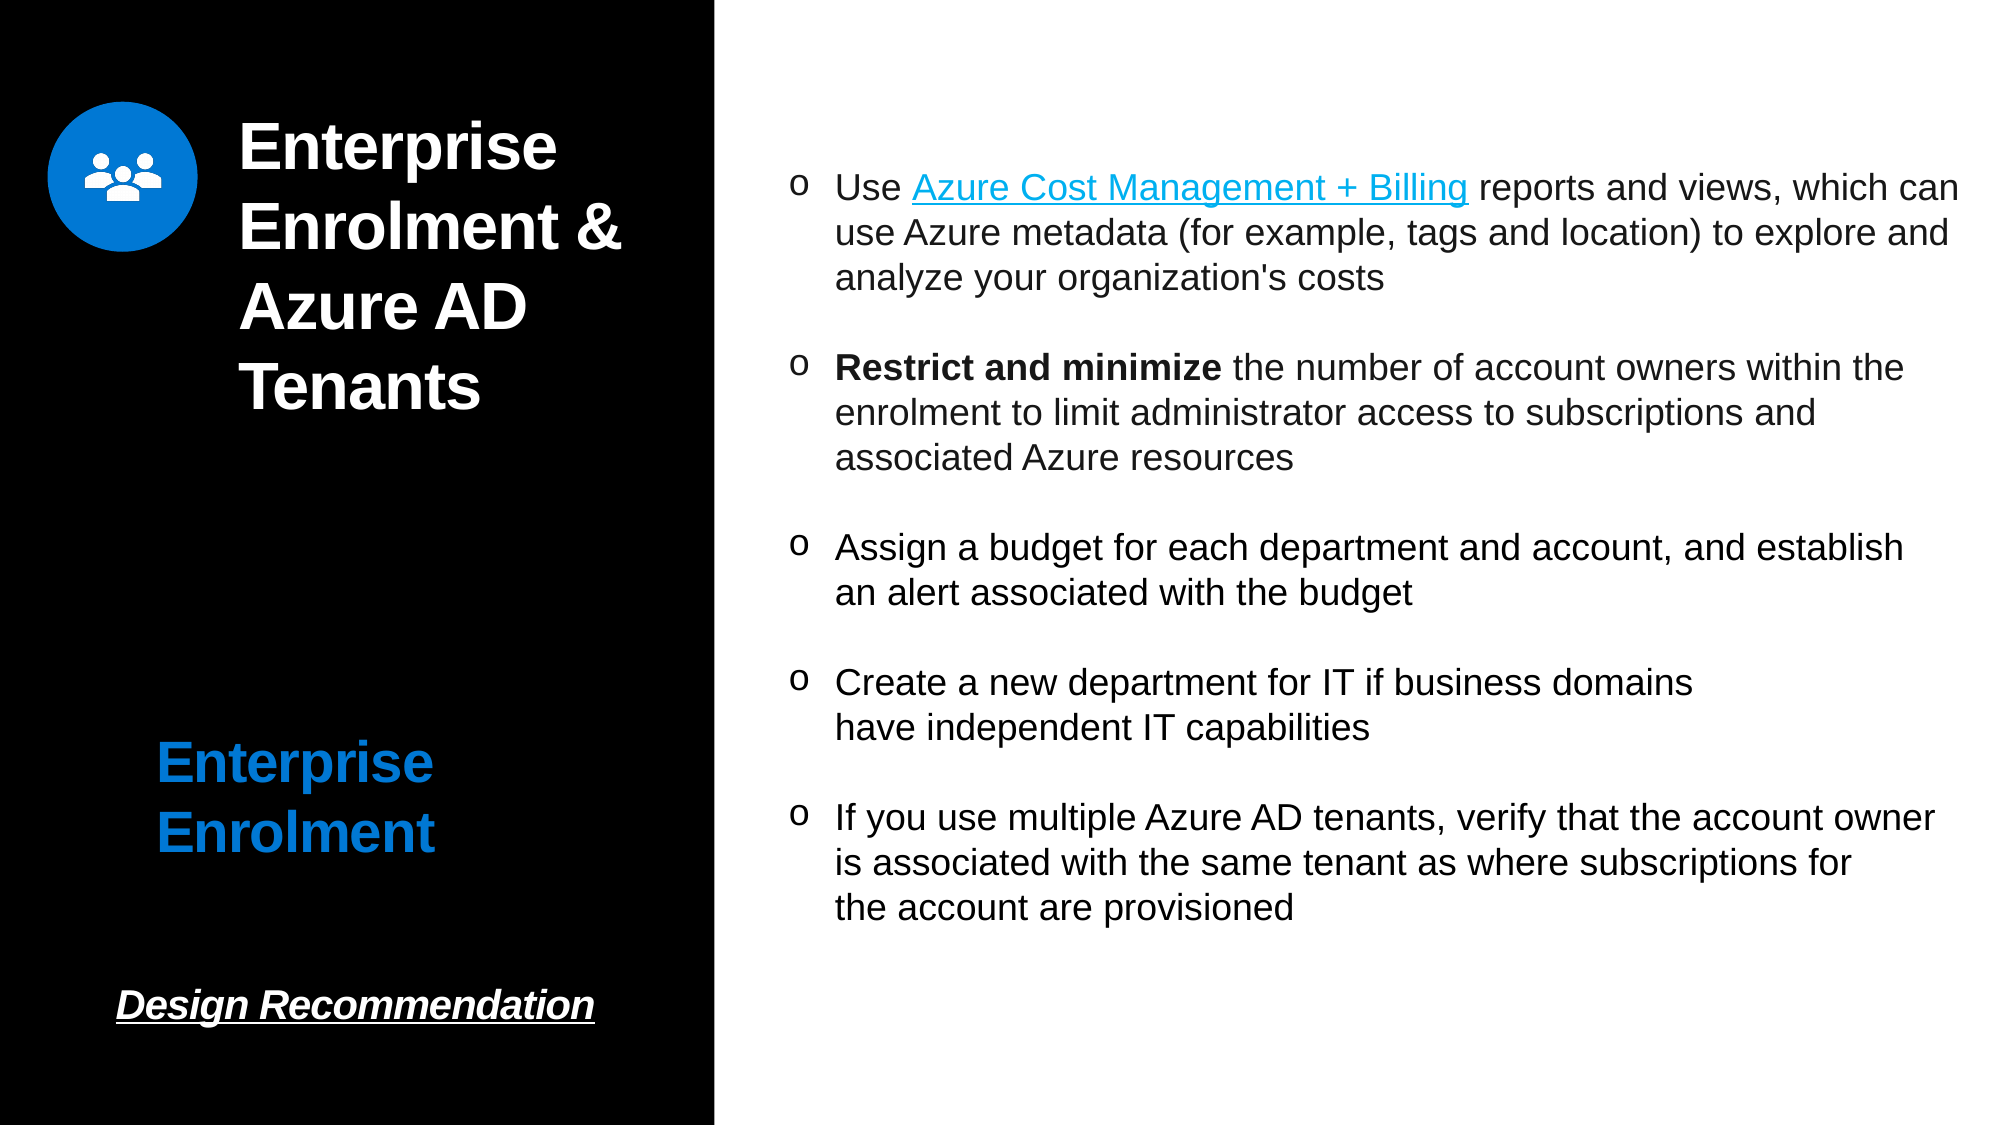

Use Azure Cost Management + Billing reports and views, which can use Azure metadata (for example, tags and location) to explore and analyze your organization's costs

Restrict and minimize the number of account owners within the enrolment to limit administrator access to subscriptions and associated Azure resources

Assign a budget for each department and account, and establish an alert associated with the budget

Create a new department for IT if business domains have independent IT capabilities

If you use multiple Azure AD tenants, verify that the account owner is associated with the same tenant as where subscriptions for the account are provisioned

Enterprise Enrolment & Azure AD Tenants
# Enterprise Enrolment
Design Recommendation